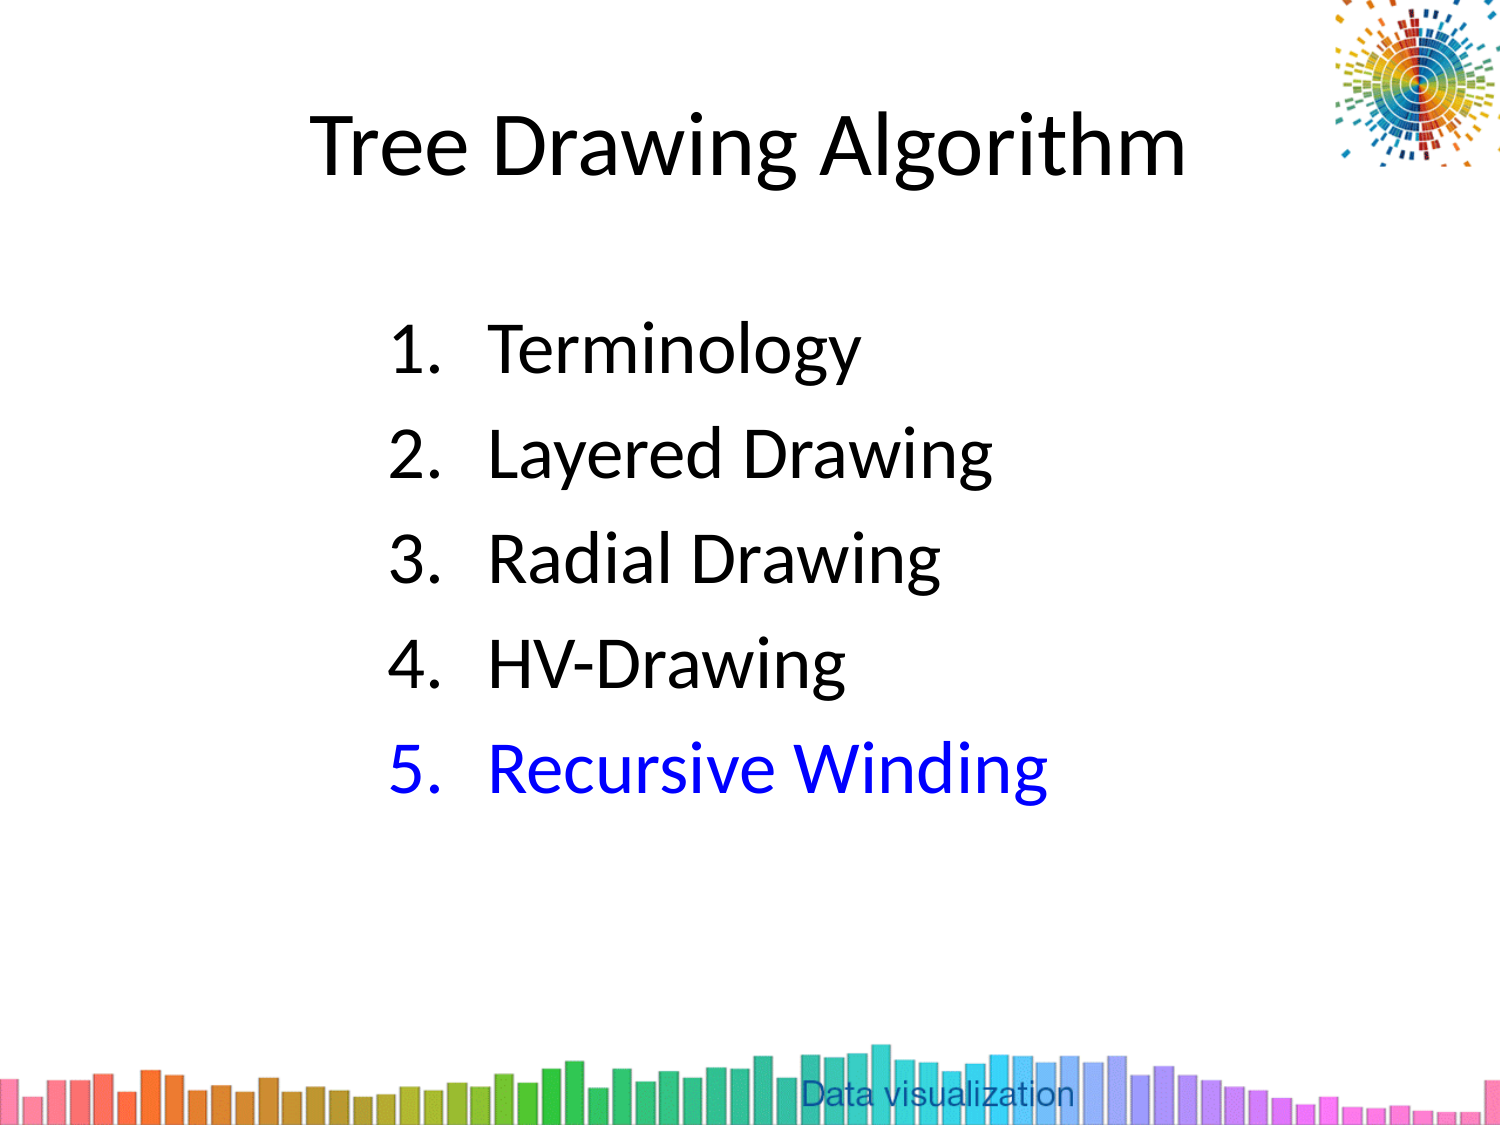

# Tree Drawing Algorithm
Terminology
Layered Drawing
Radial Drawing
HV-Drawing
Recursive Winding